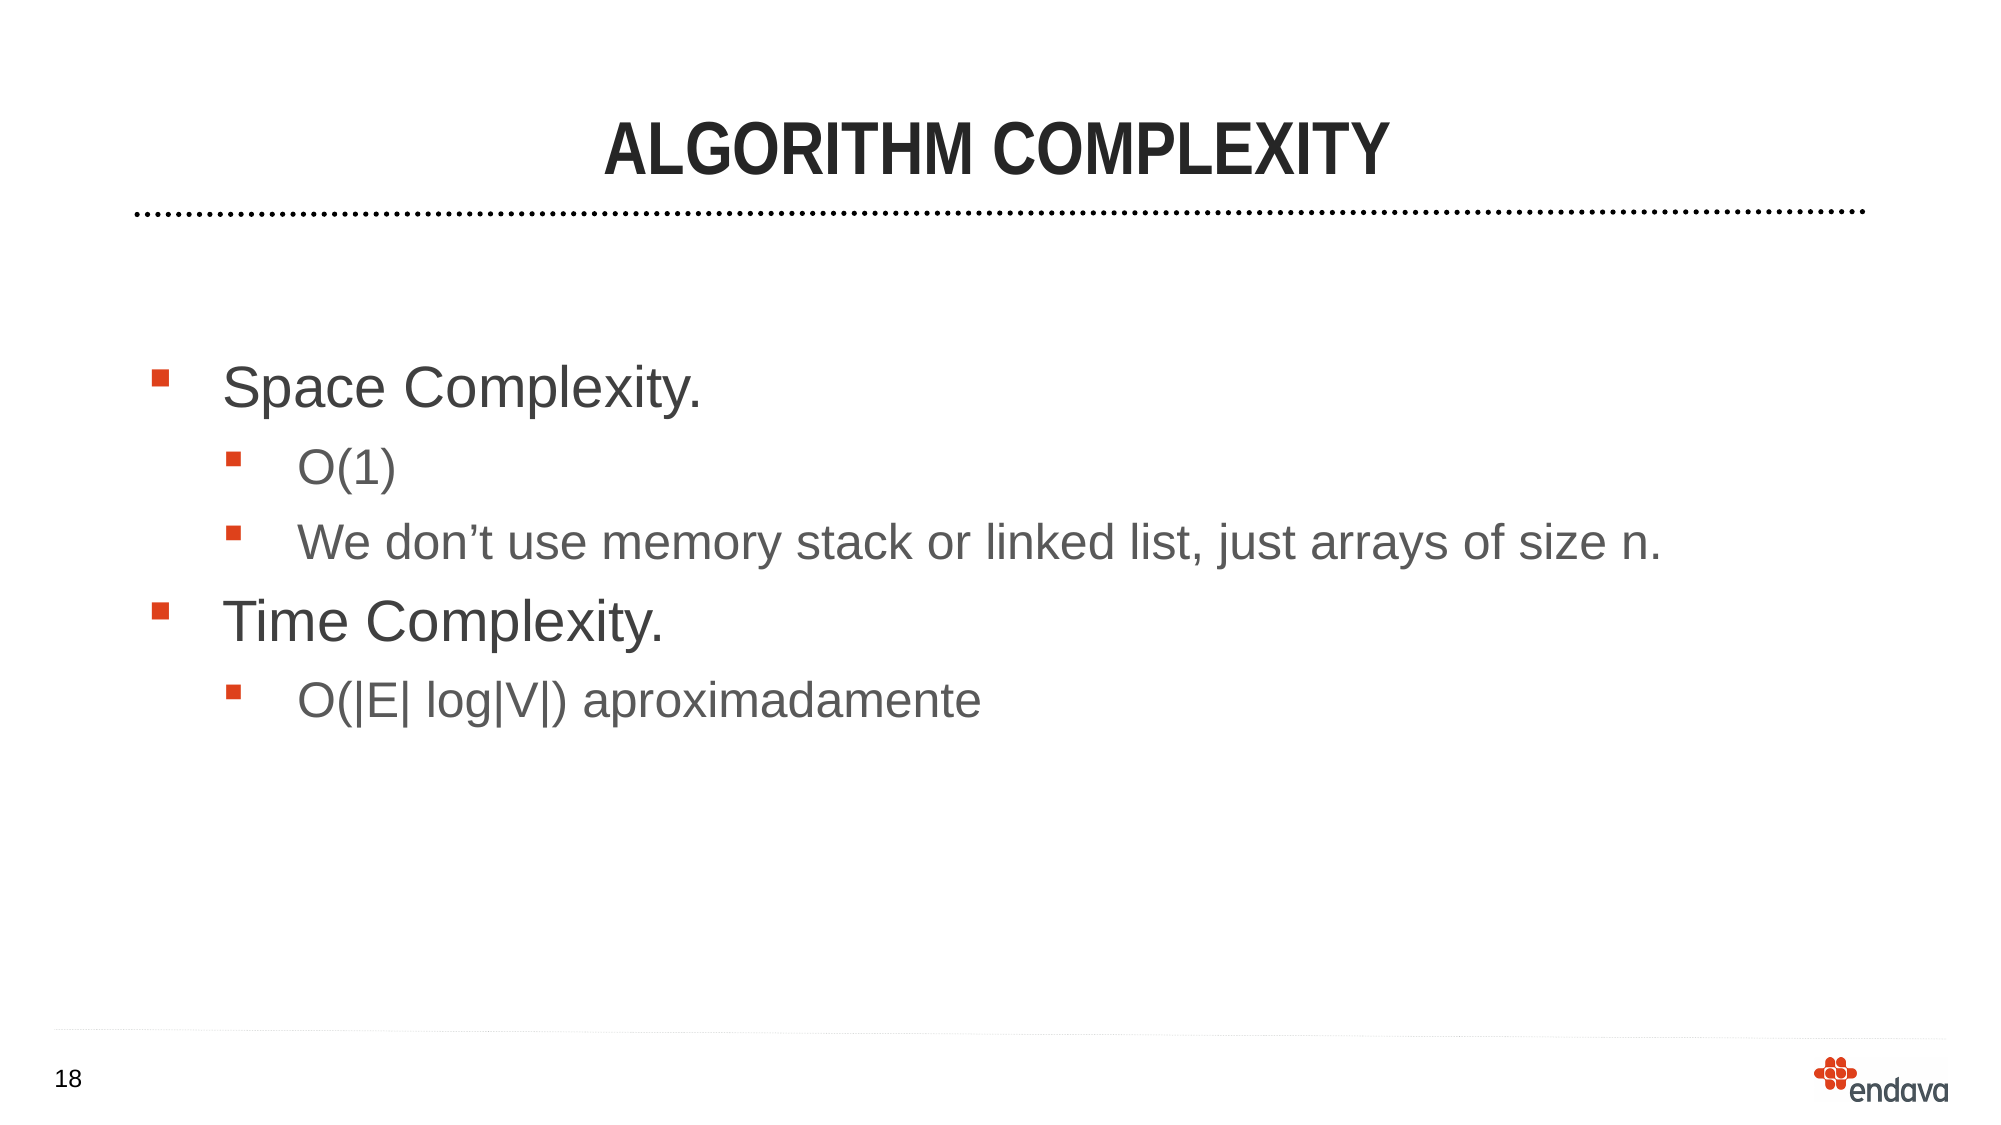

# Algorithm complexity
Space Complexity.
O(1)
We don’t use memory stack or linked list, just arrays of size n.
Time Complexity.
O(|E| log|V|) aproximadamente